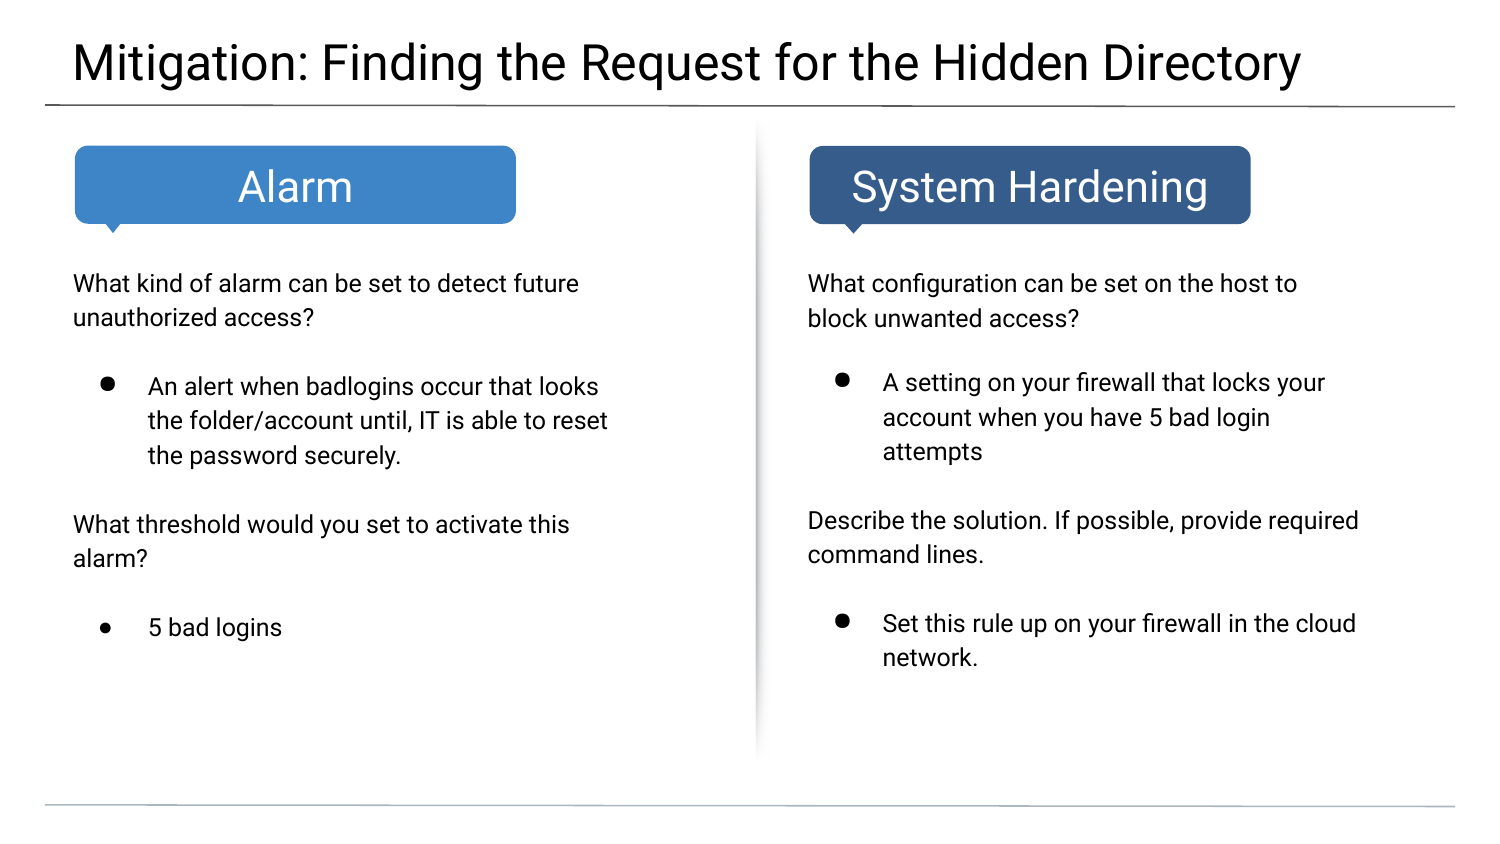

# Mitigation: Finding the Request for the Hidden Directory
What kind of alarm can be set to detect future unauthorized access?

An alert when badlogins occur that looks the folder/account until, IT is able to reset the password securely.

What threshold would you set to activate this alarm?
5 bad logins

What configuration can be set on the host to block unwanted access?
A setting on your firewall that locks your account when you have 5 bad login attempts

Describe the solution. If possible, provide required command lines.
Set this rule up on your firewall in the cloud network.